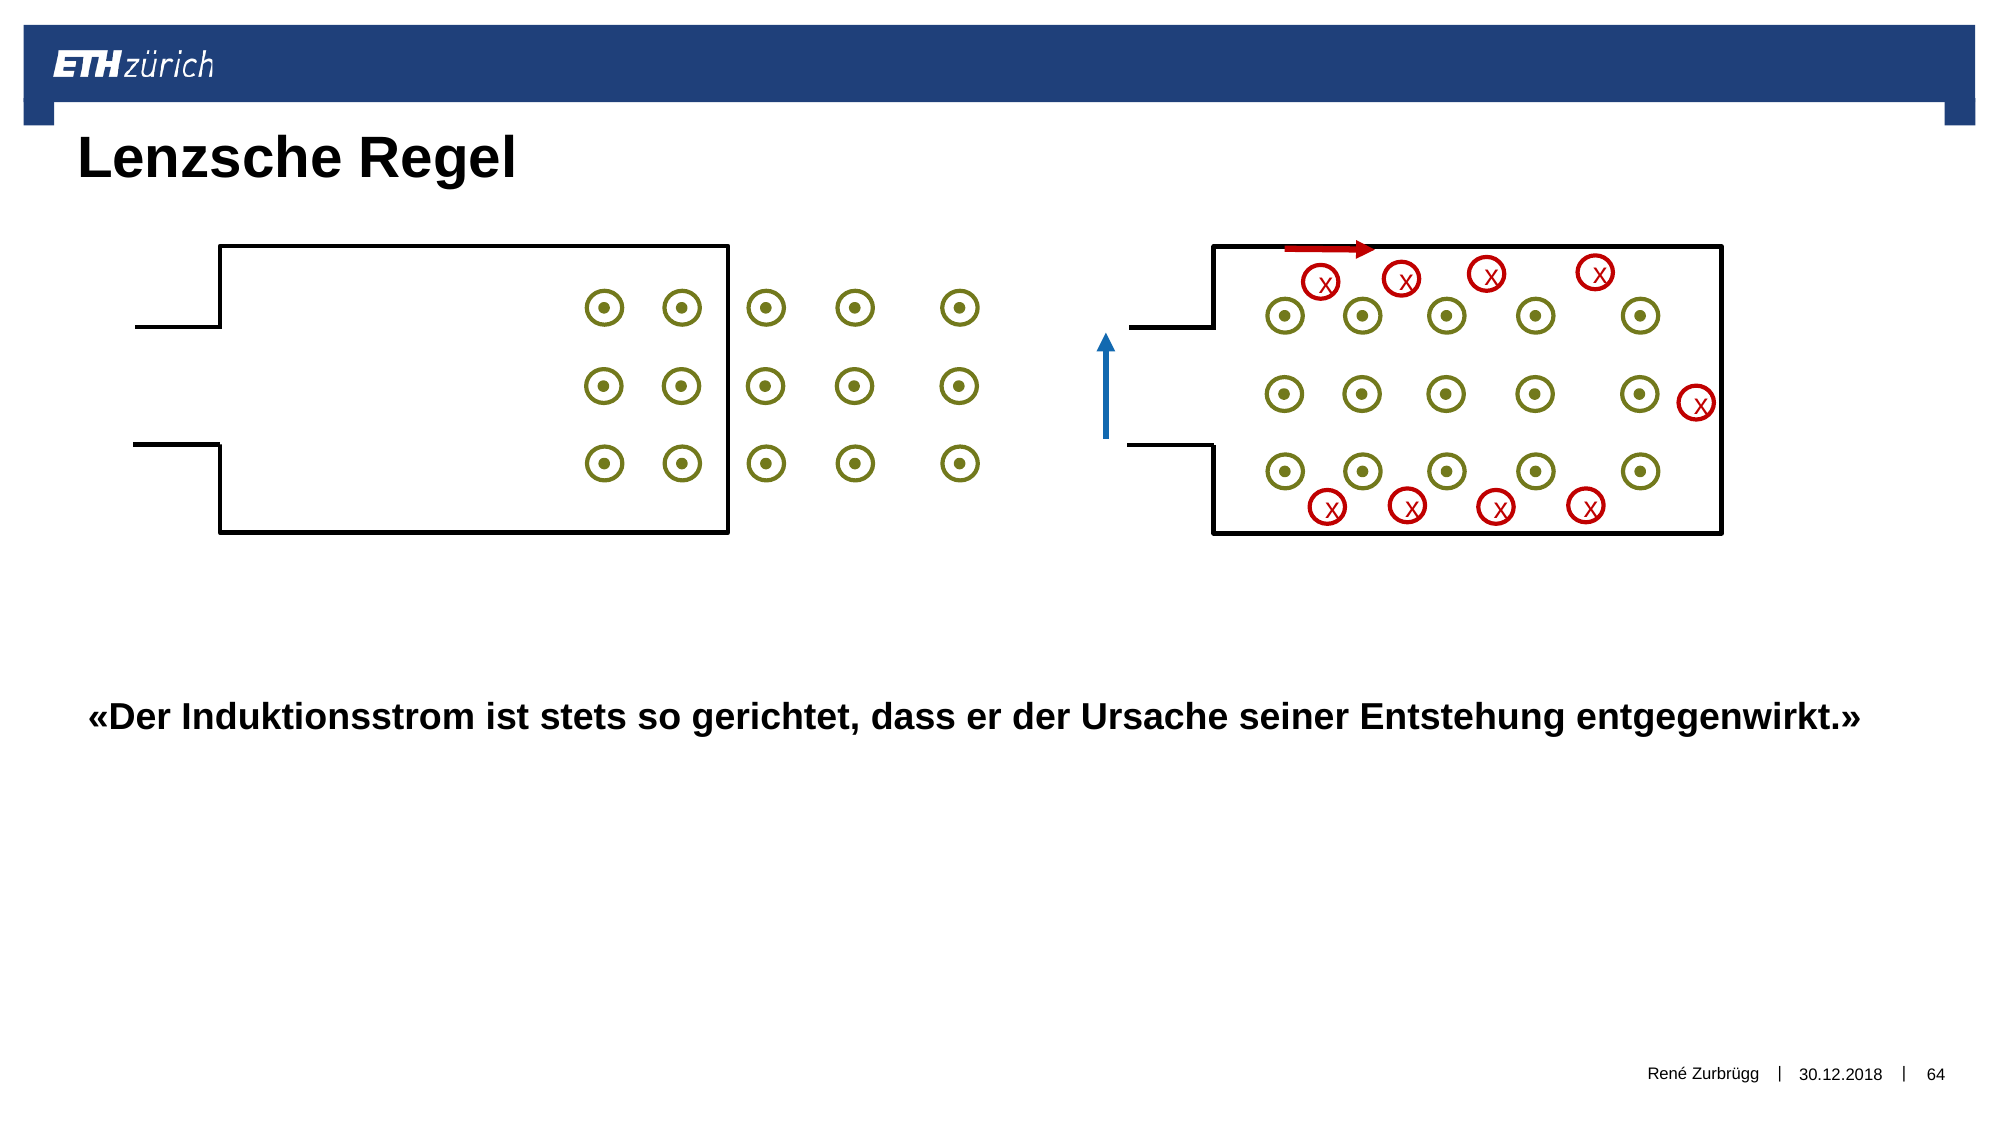

# Lenzsche Regel

x
x
x
x

x
x
x
x
x
«Der Induktionsstrom ist stets so gerichtet, dass er der Ursache seiner Entstehung entgegenwirkt.»
René Zurbrügg
30.12.2018
64